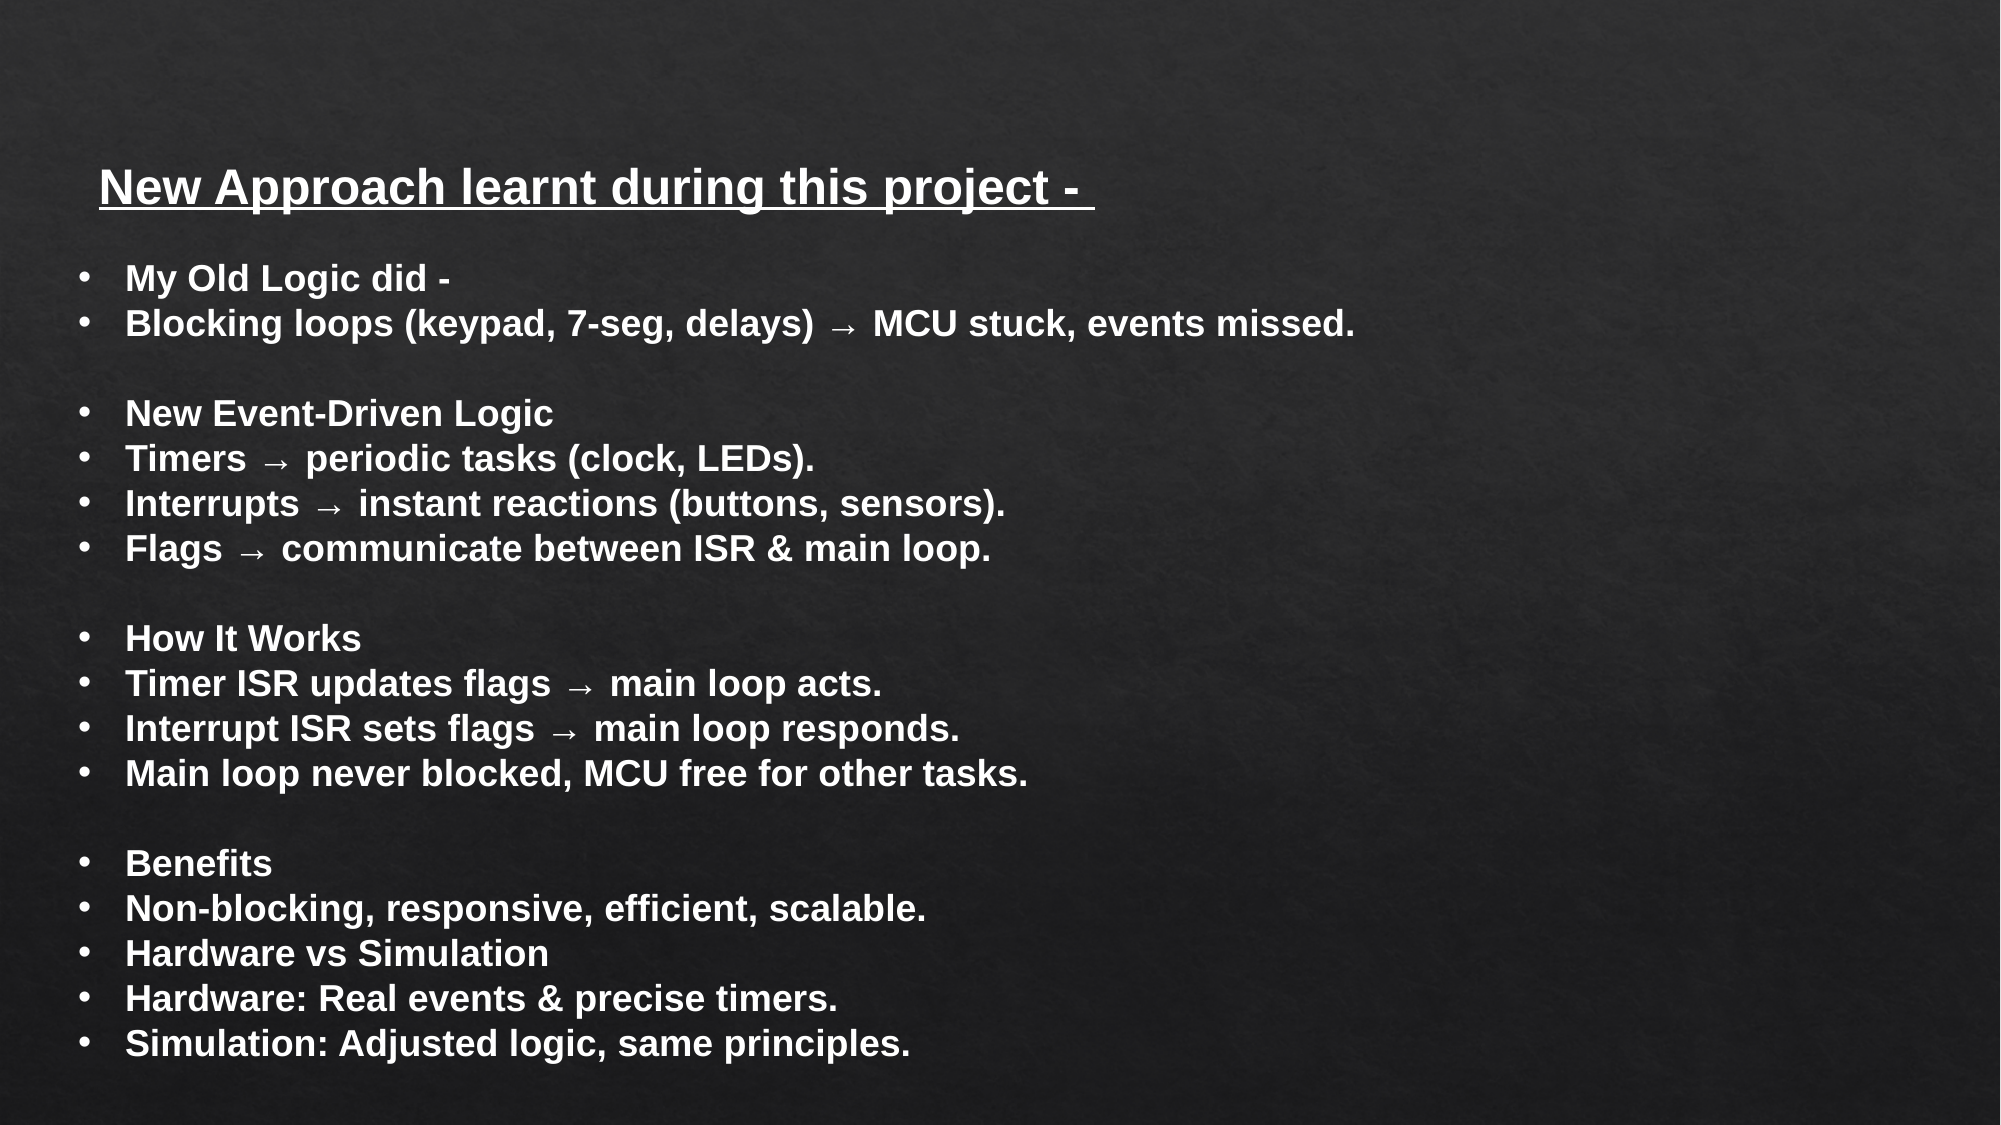

New Approach learnt during this project -
My Old Logic did -
Blocking loops (keypad, 7-seg, delays) → MCU stuck, events missed.

New Event-Driven Logic
Timers → periodic tasks (clock, LEDs).
Interrupts → instant reactions (buttons, sensors).
Flags → communicate between ISR & main loop.

How It Works
Timer ISR updates flags → main loop acts.
Interrupt ISR sets flags → main loop responds.
Main loop never blocked, MCU free for other tasks.

Benefits
Non-blocking, responsive, efficient, scalable.
Hardware vs Simulation
Hardware: Real events & precise timers.
Simulation: Adjusted logic, same principles.